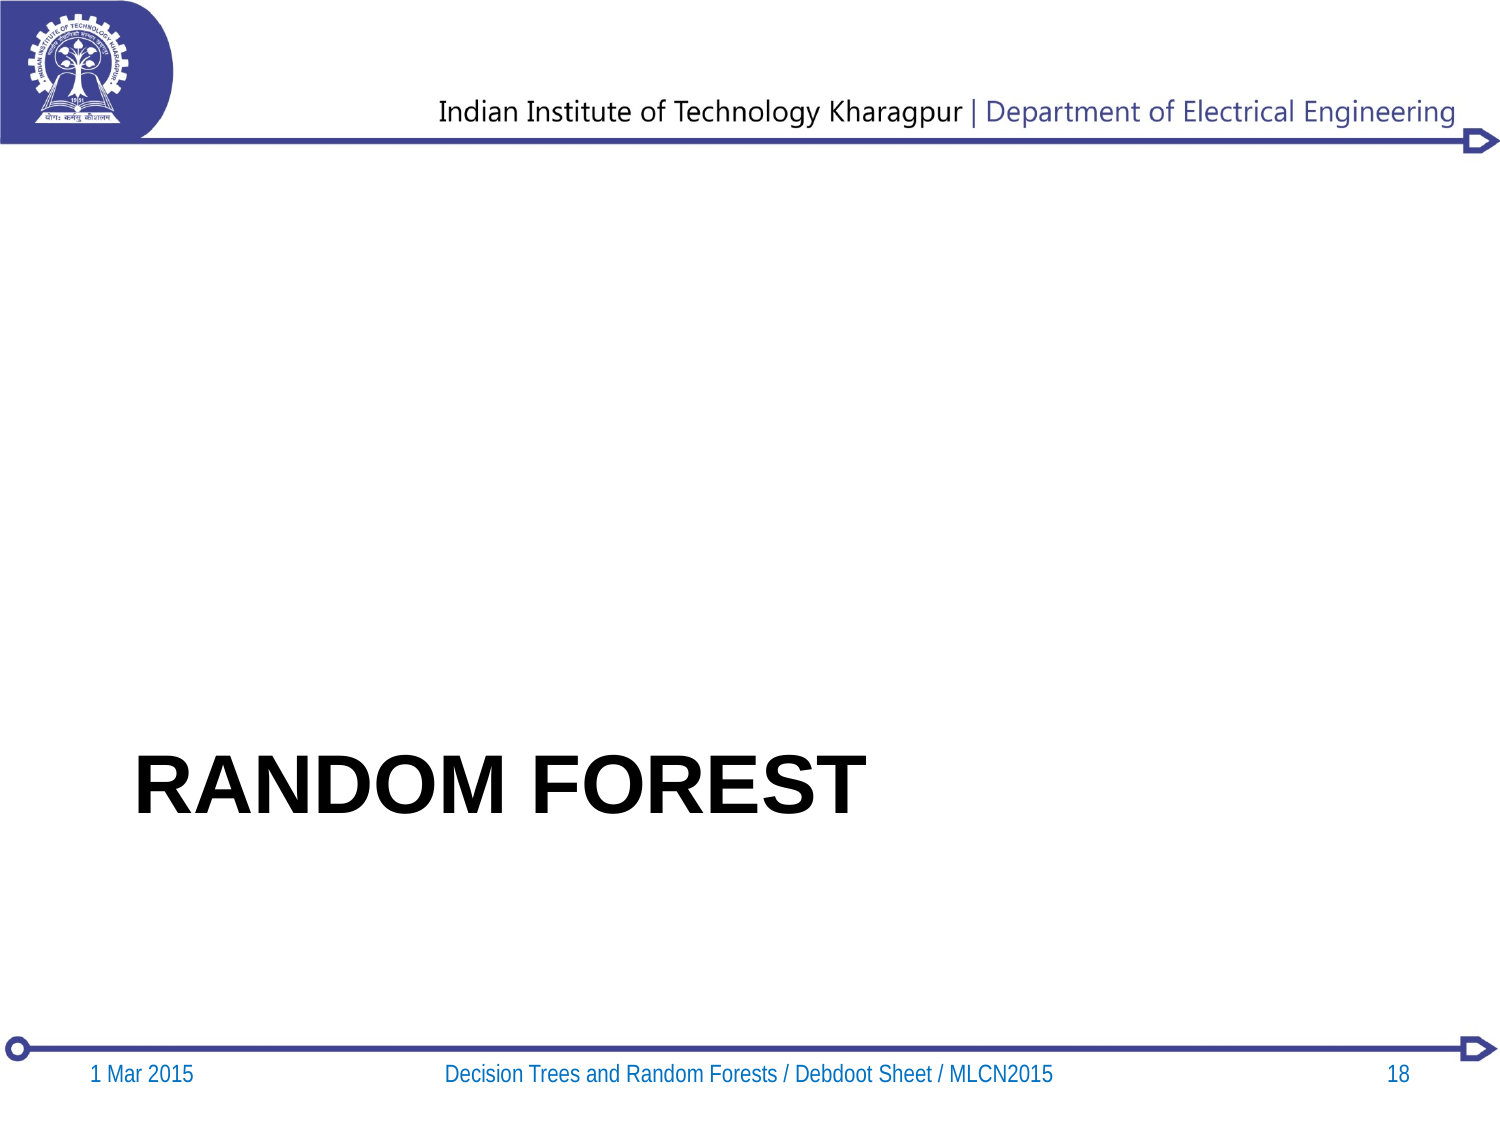

# Random Forest
1 Mar 2015
Decision Trees and Random Forests / Debdoot Sheet / MLCN2015
18